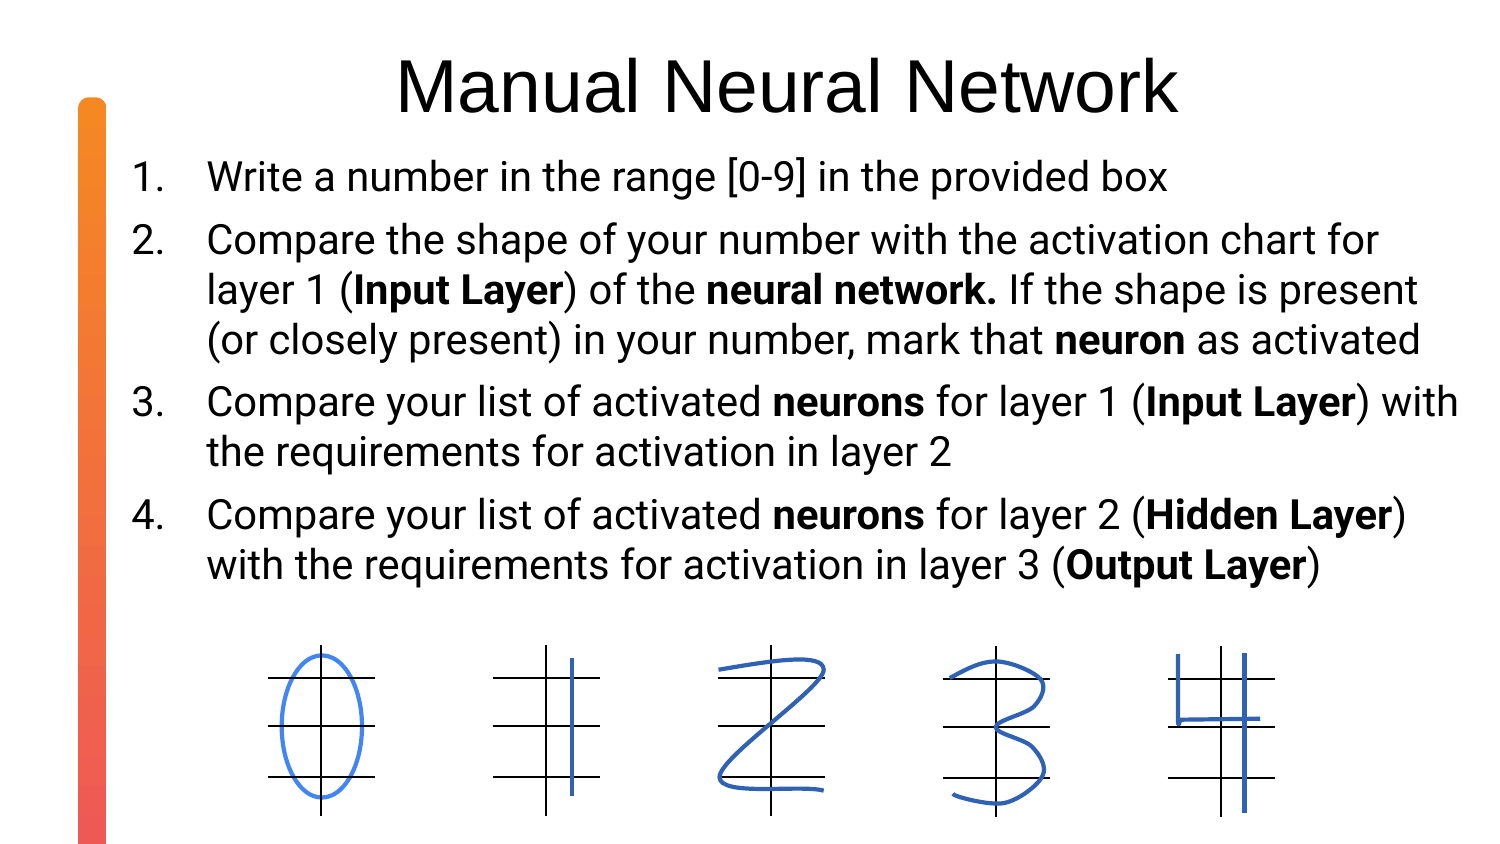

Manual Neural Network
Write a number in the range [0-9] in the provided box
Compare the shape of your number with the activation chart for layer 1 (Input Layer) of the neural network. If the shape is present (or closely present) in your number, mark that neuron as activated
Compare your list of activated neurons for layer 1 (Input Layer) with the requirements for activation in layer 2
Compare your list of activated neurons for layer 2 (Hidden Layer) with the requirements for activation in layer 3 (Output Layer)